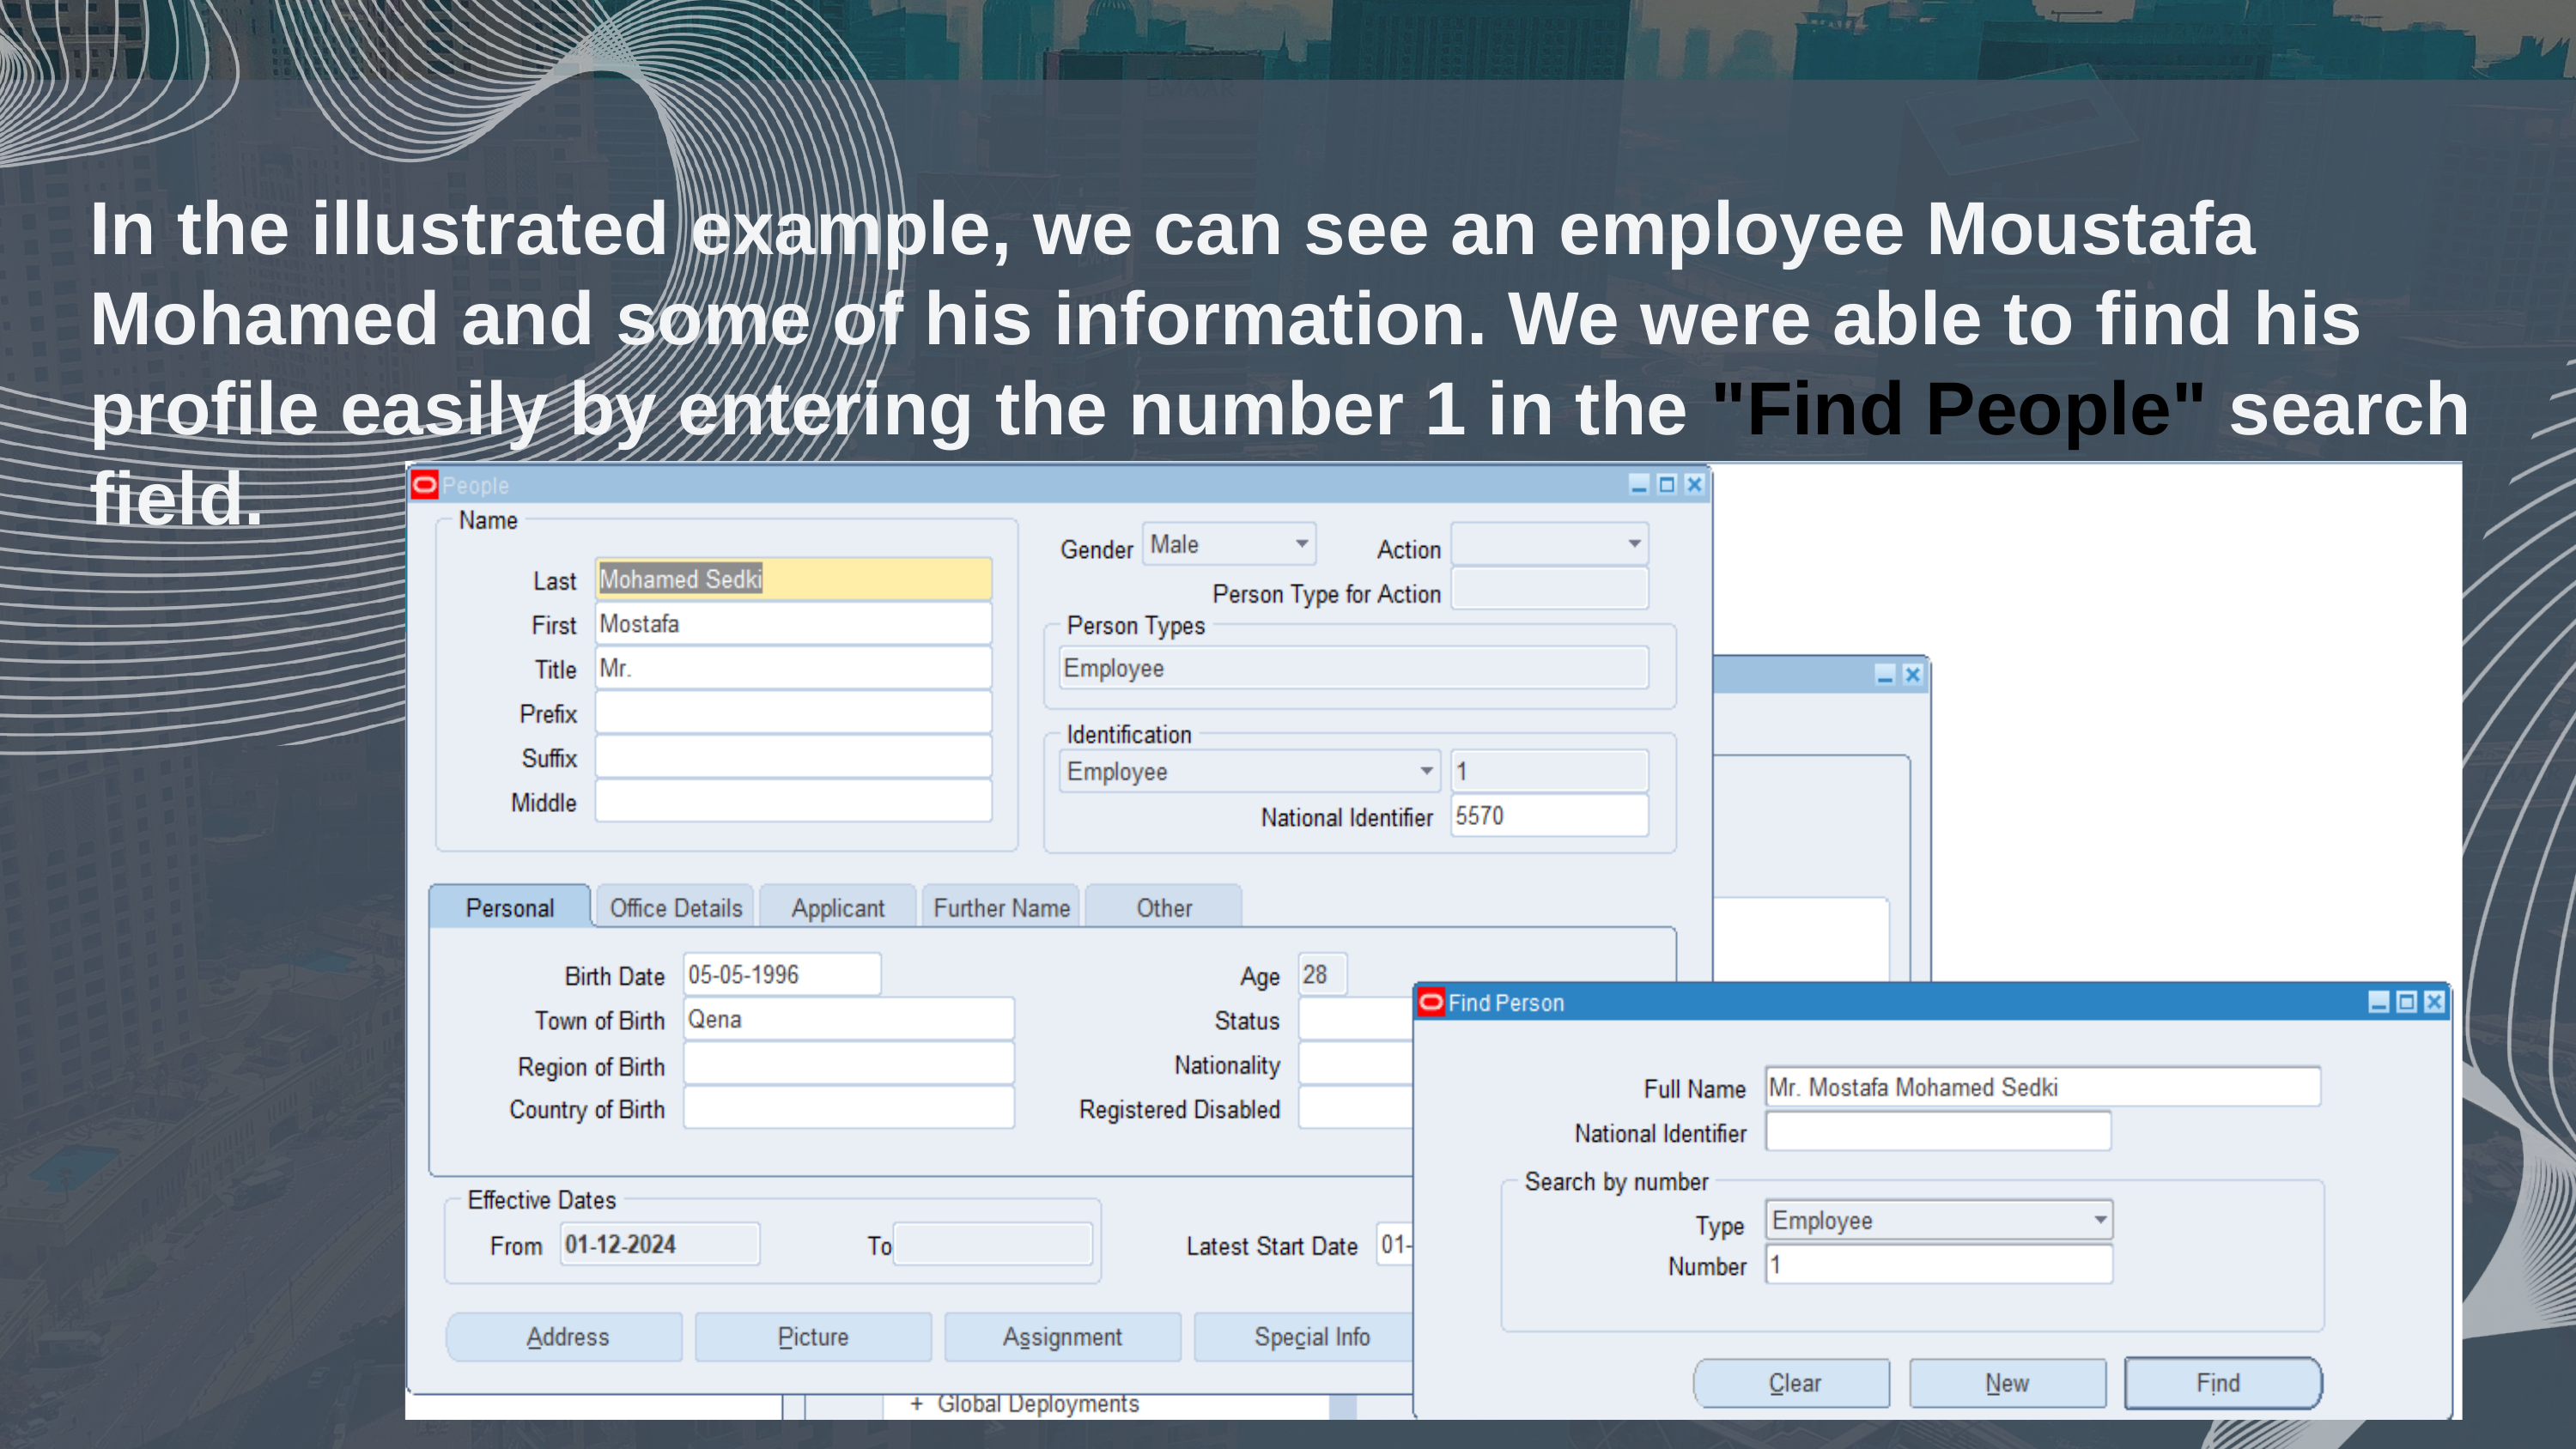

In the illustrated example, we can see an employee Moustafa Mohamed and some of his information. We were able to find his profile easily by entering the number 1 in the "Find People" search field.